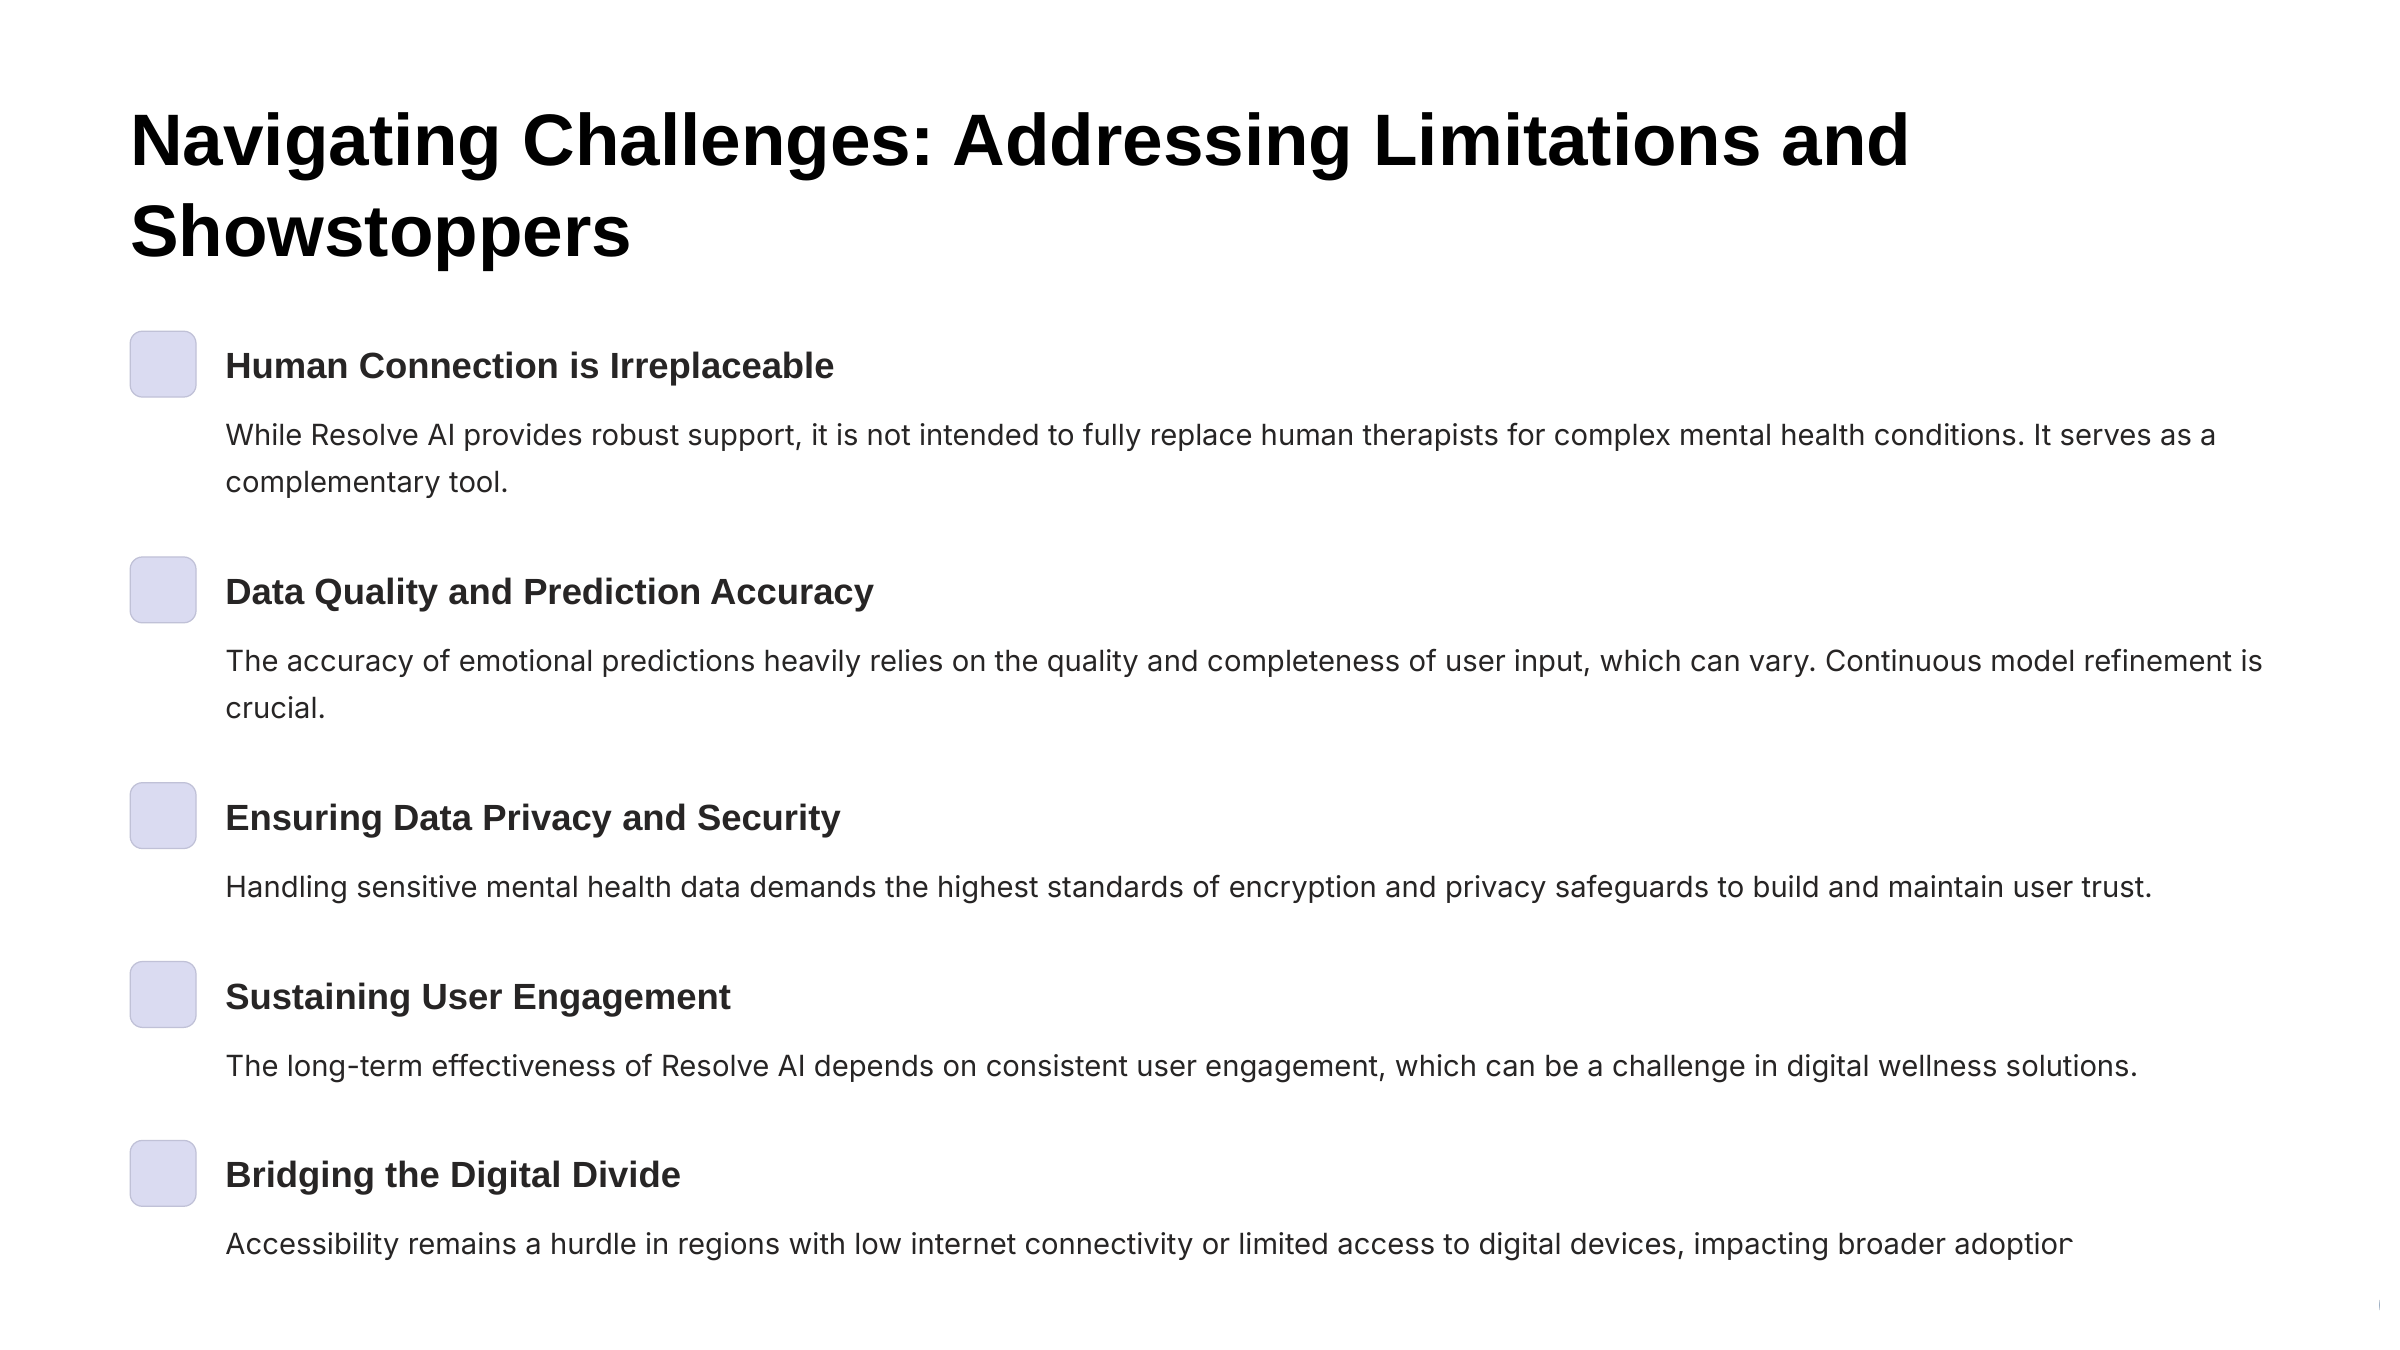

Navigating Challenges: Addressing Limitations and Showstoppers

Human Connection is Irreplaceable
While Resolve AI provides robust support, it is not intended to fully replace human therapists for complex mental health conditions. It serves as a complementary tool.

Data Quality and Prediction Accuracy
The accuracy of emotional predictions heavily relies on the quality and completeness of user input, which can vary. Continuous model refinement is crucial.

Ensuring Data Privacy and Security
Handling sensitive mental health data demands the highest standards of encryption and privacy safeguards to build and maintain user trust.

Sustaining User Engagement
The long-term effectiveness of Resolve AI depends on consistent user engagement, which can be a challenge in digital wellness solutions.

Bridging the Digital Divide
Accessibility remains a hurdle in regions with low internet connectivity or limited access to digital devices, impacting broader adoption.